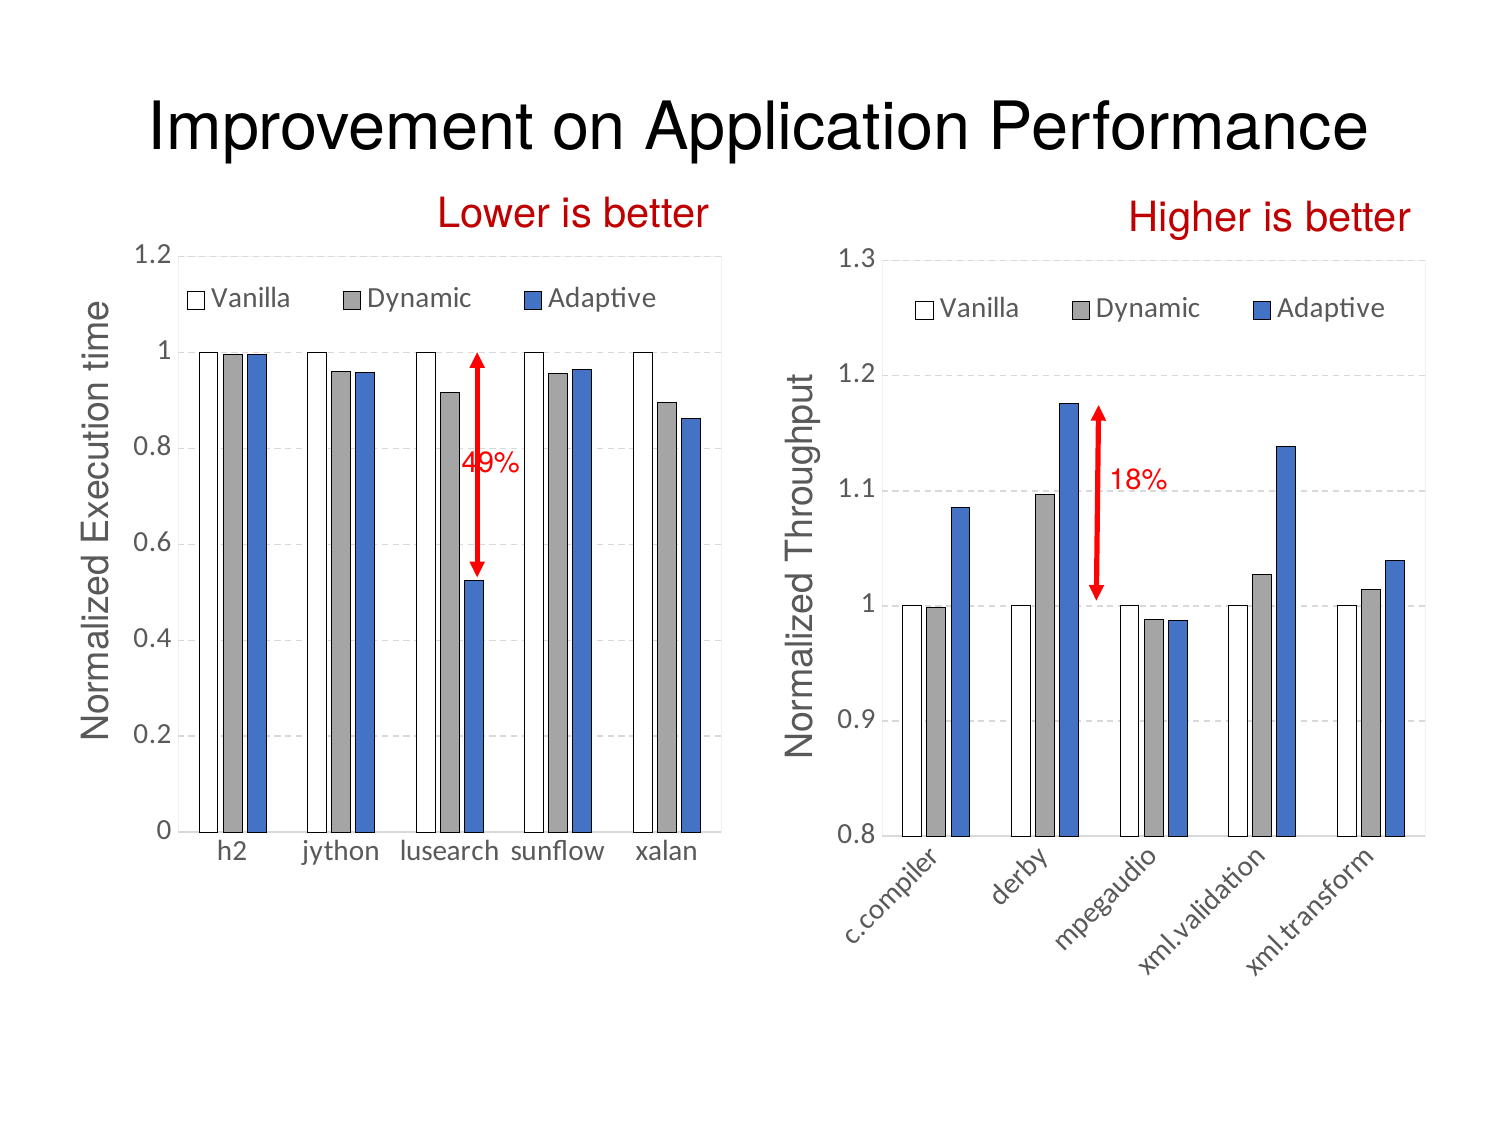

Improvement on Application Performance
Lower is better
Higher is better

### Chart

| Category | Vanilla | Dynamic | Adaptive |
|---|---|---|---|
| h2 | 1.0 | 0.9954 | 0.99535 |
| jython | 1.0 | 0.96017 | 0.95836 |
| lusearch | 1.0 | 0.91616 | 0.52437 |
| sunflow | 1.0 | 0.95626 | 0.96333 |
| xalan | 1.0 | 0.89523 | 0.8632 |

### Chart

| Category | Vanilla | Dynamic | Adaptive |
|---|---|---|---|
| c.compiler | 1.0 | 0.99907 | 1.08556 |
| derby | 1.0 | 1.09665 | 1.17584 |
| mpegaudio | 1.0 | 0.98855 | 0.98761 |
| xml.validation | 1.0 | 1.02745 | 1.13876 |
| xml.transform | 1.0 | 1.01411 | 1.03953 |
49%
18%